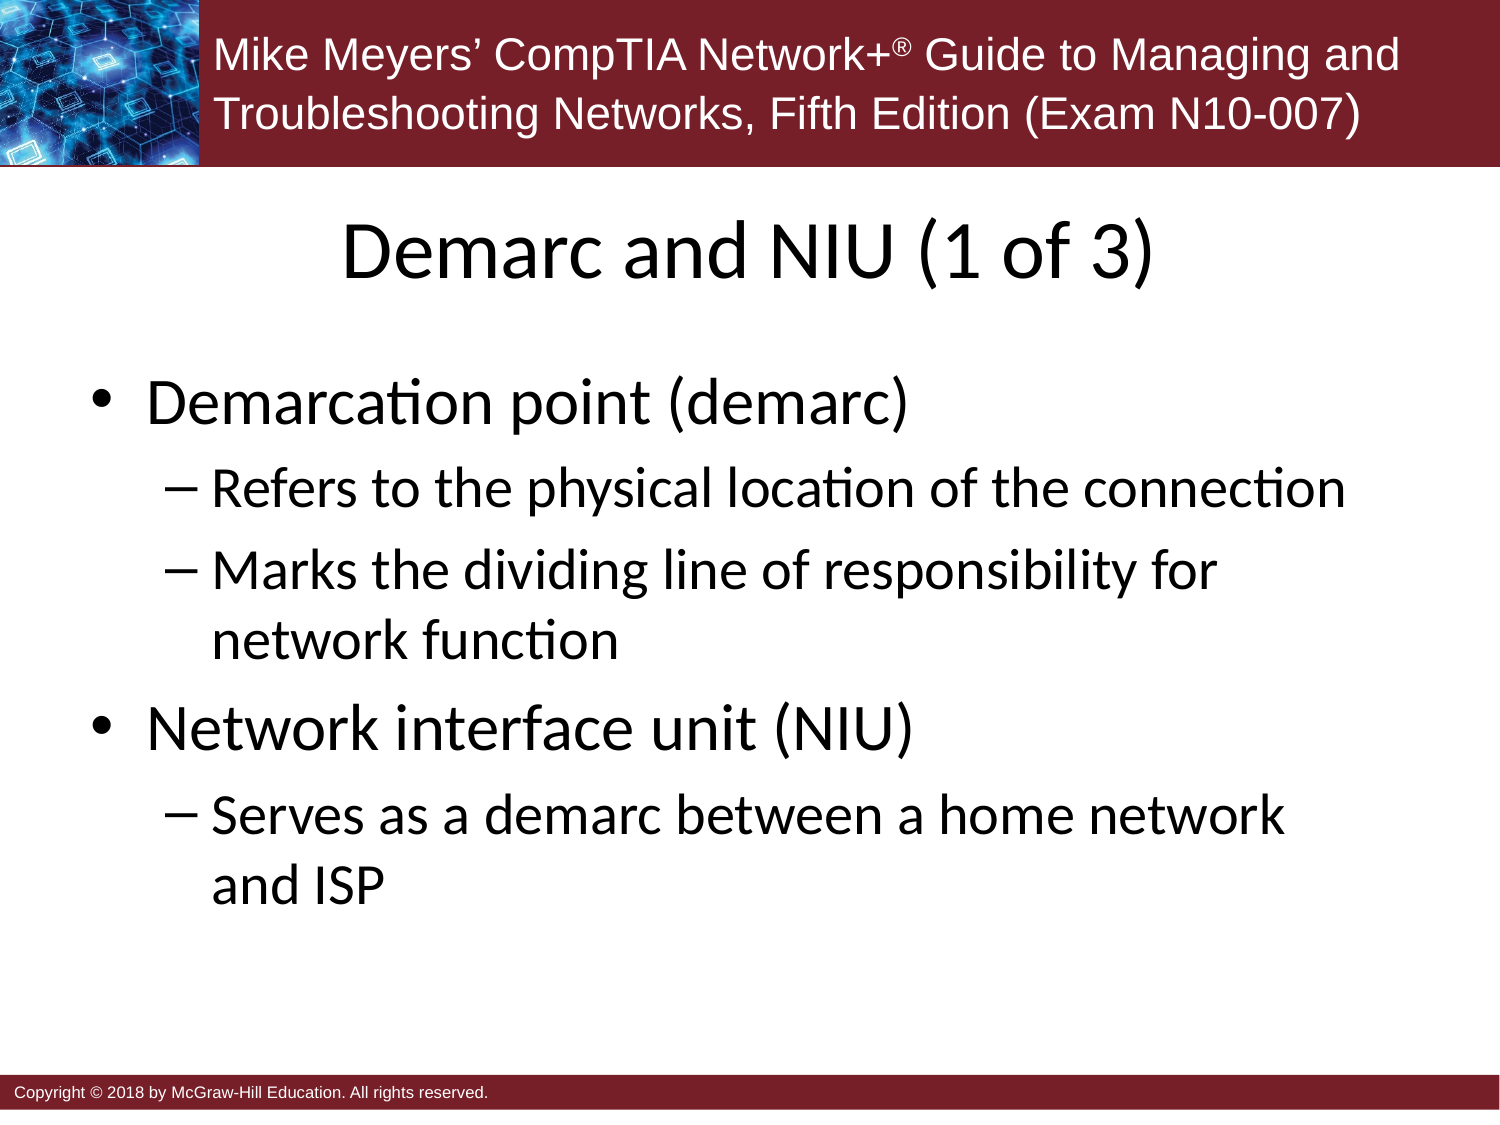

# Demarc and NIU (1 of 3)
Demarcation point (demarc)
Refers to the physical location of the connection
Marks the dividing line of responsibility for network function
Network interface unit (NIU)
Serves as a demarc between a home network
and ISP